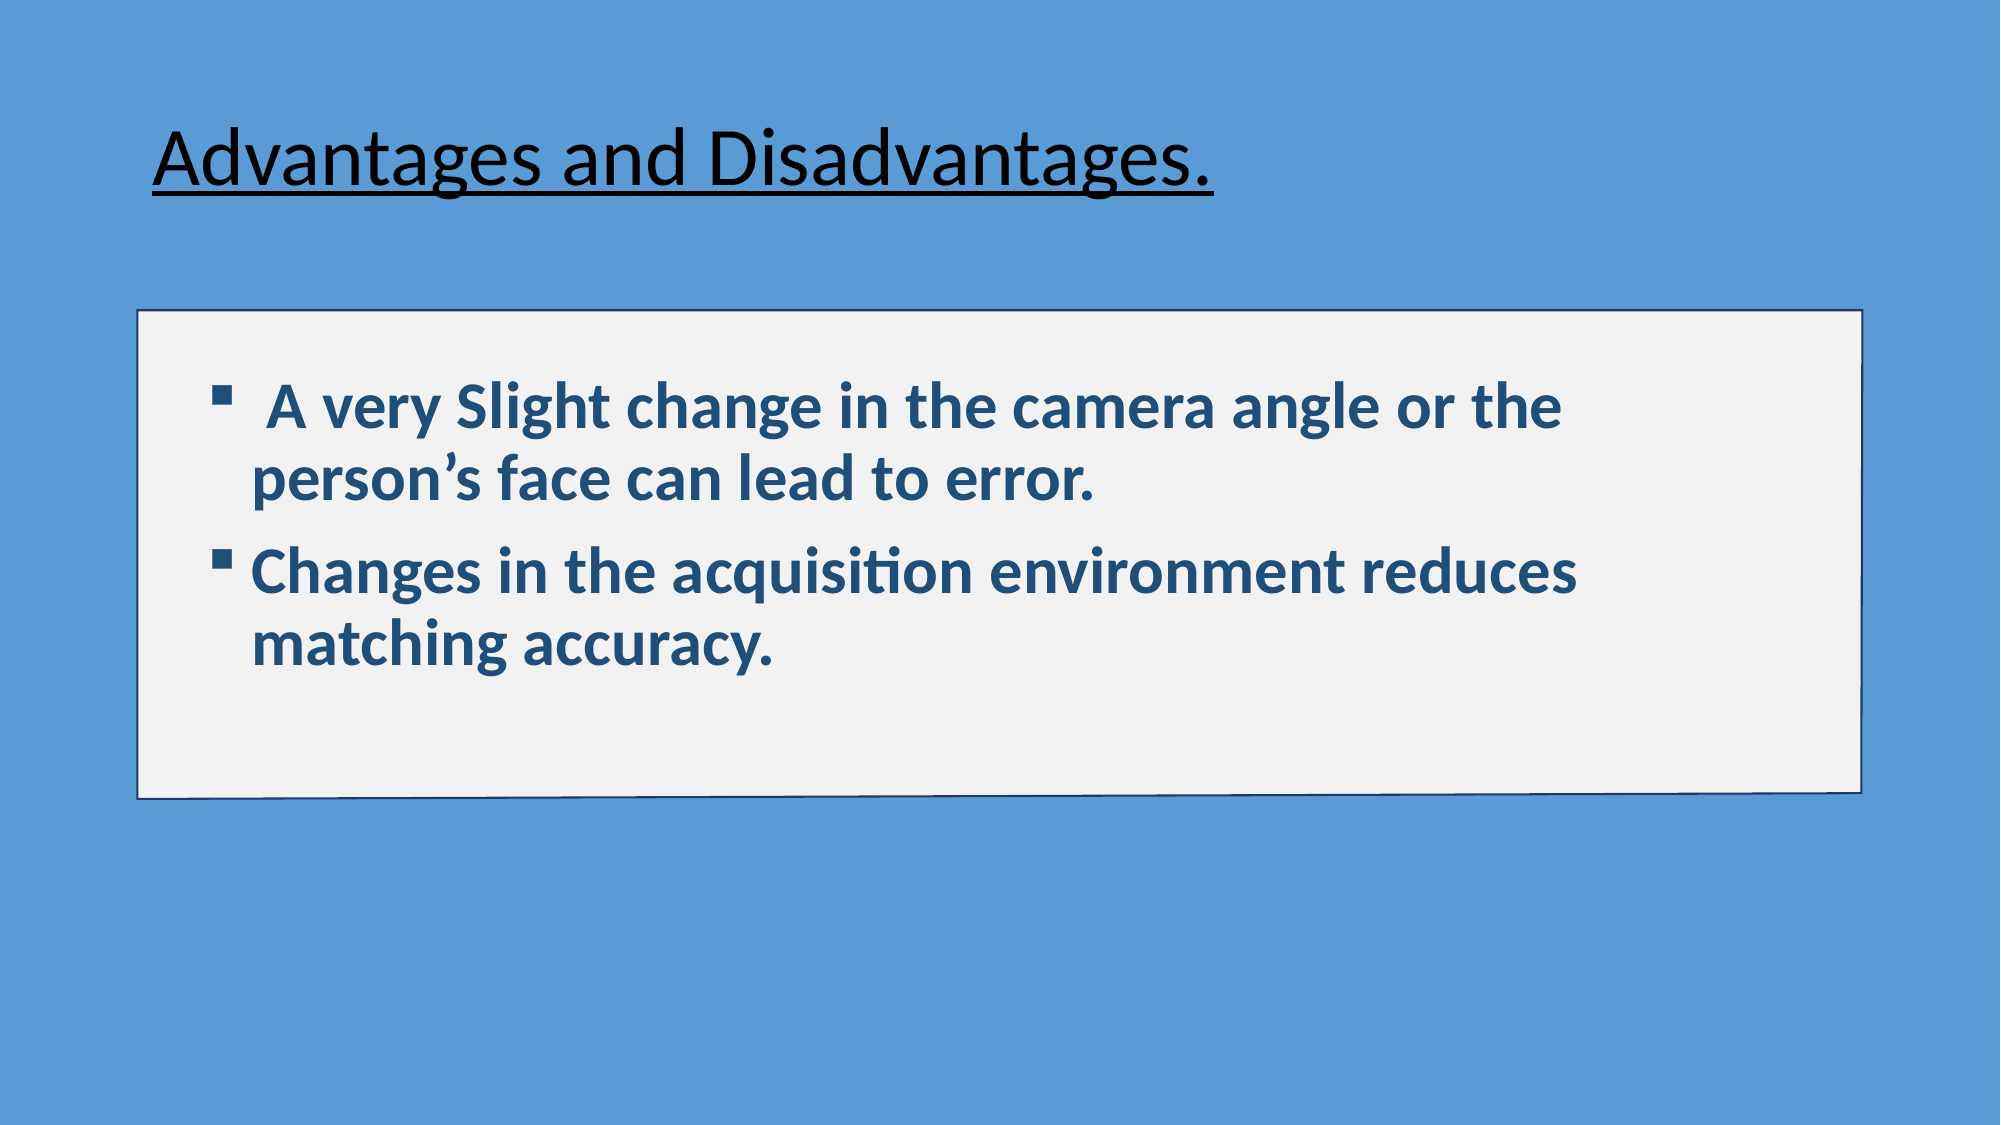

Advantages and Disadvantages.

 A very Slight change in the camera angle or the person’s face can lead to error.
Changes in the acquisition environment reduces matching accuracy.